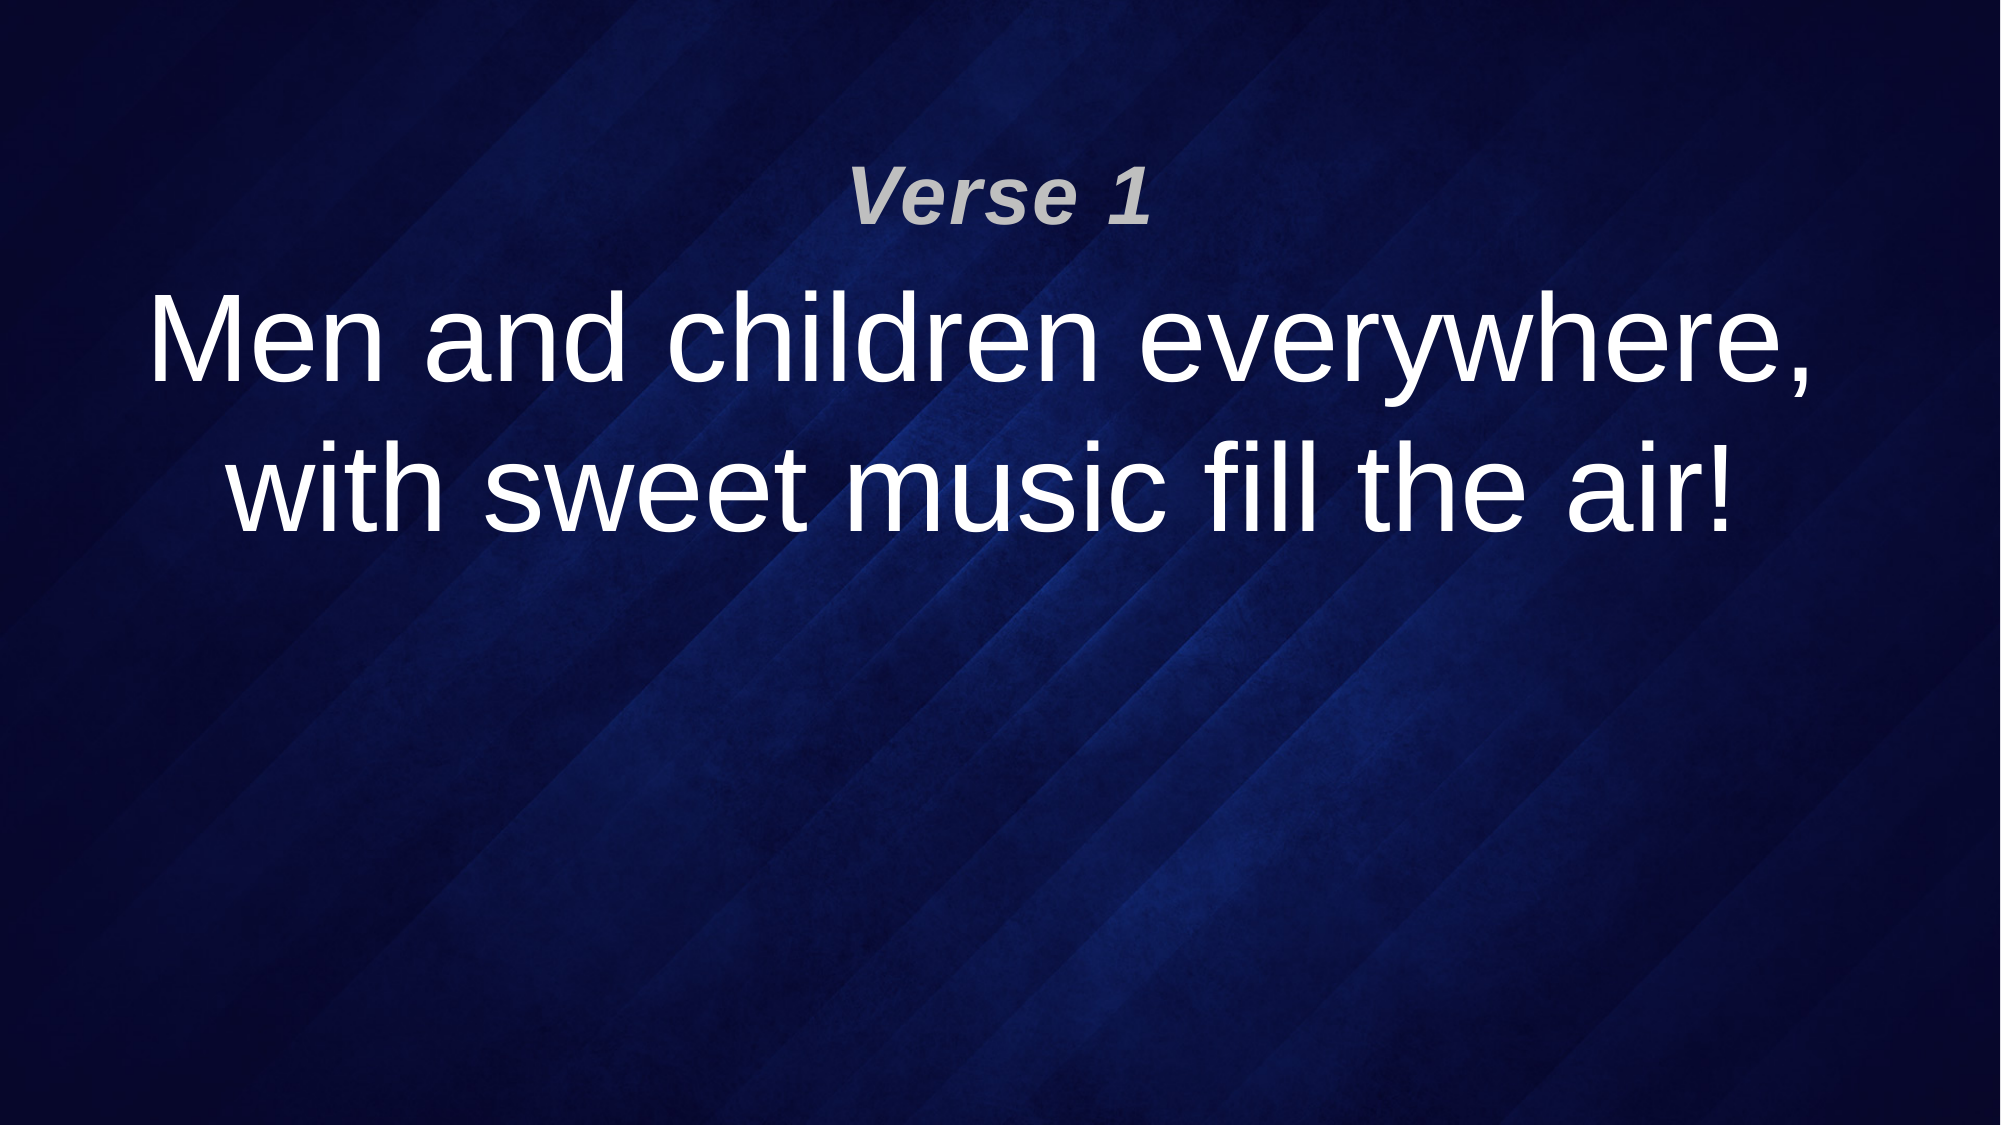

Verse 1
# Men and children everywhere, with sweet music fill the air!